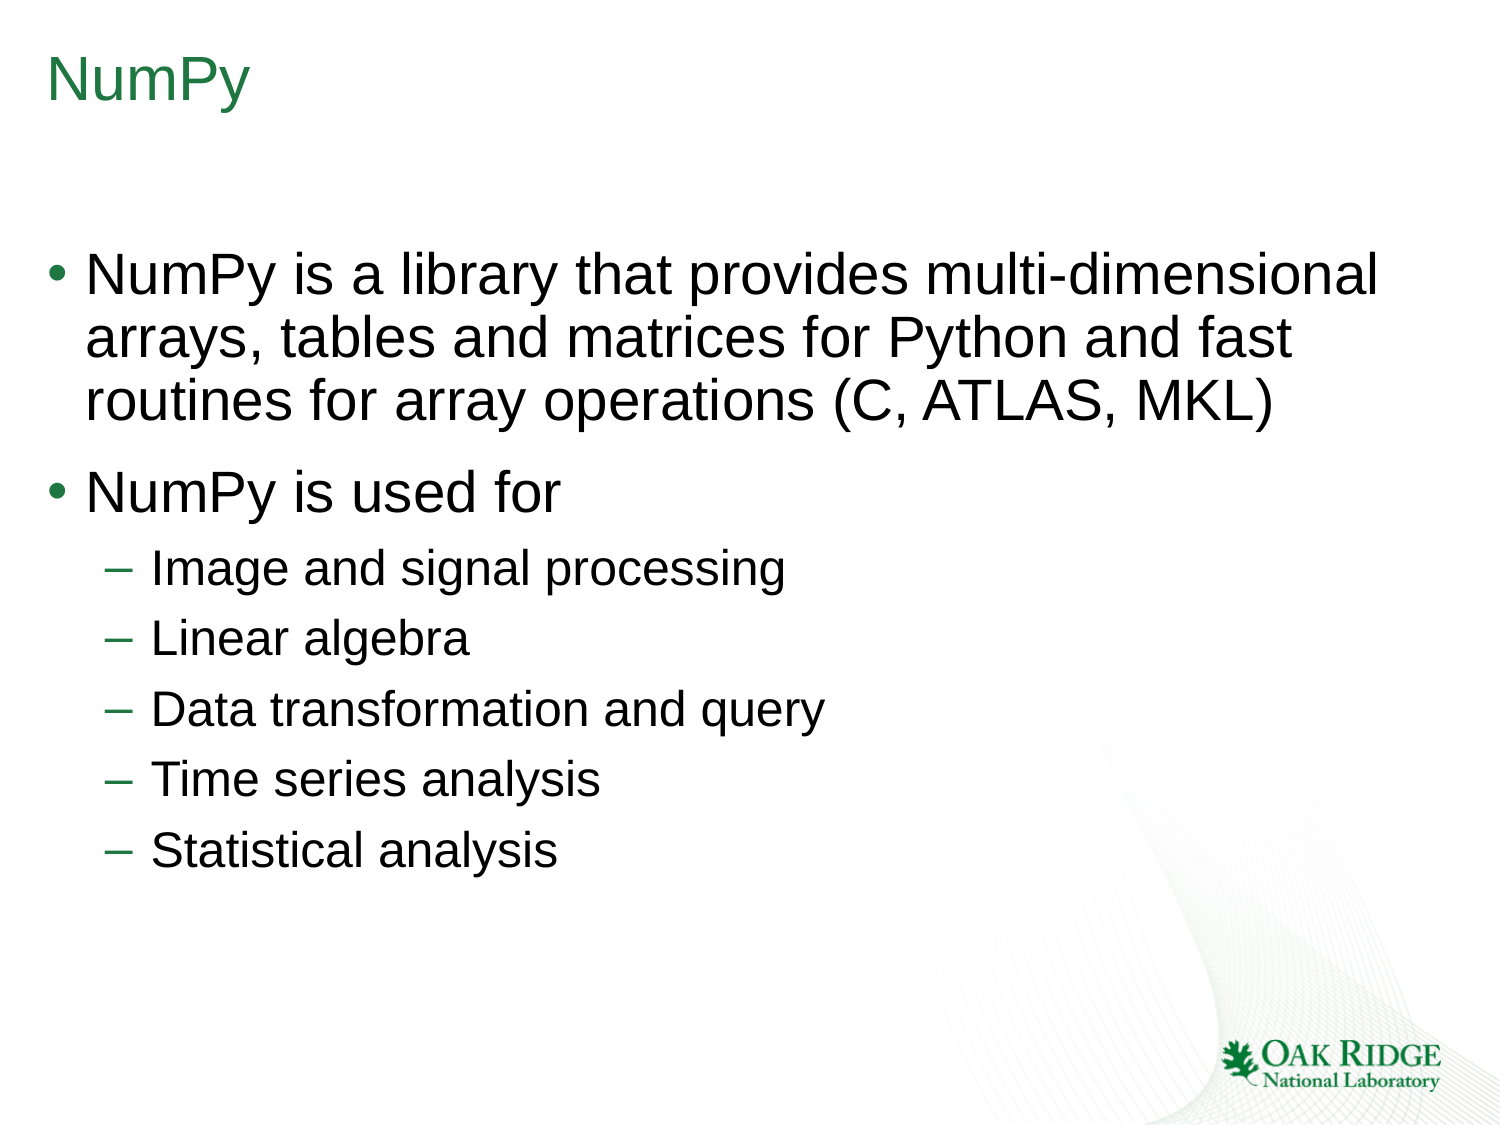

# NumPy
NumPy is a library that provides multi-dimensional arrays, tables and matrices for Python and fast routines for array operations (C, ATLAS, MKL)
NumPy is used for
Image and signal processing
Linear algebra
Data transformation and query
Time series analysis
Statistical analysis